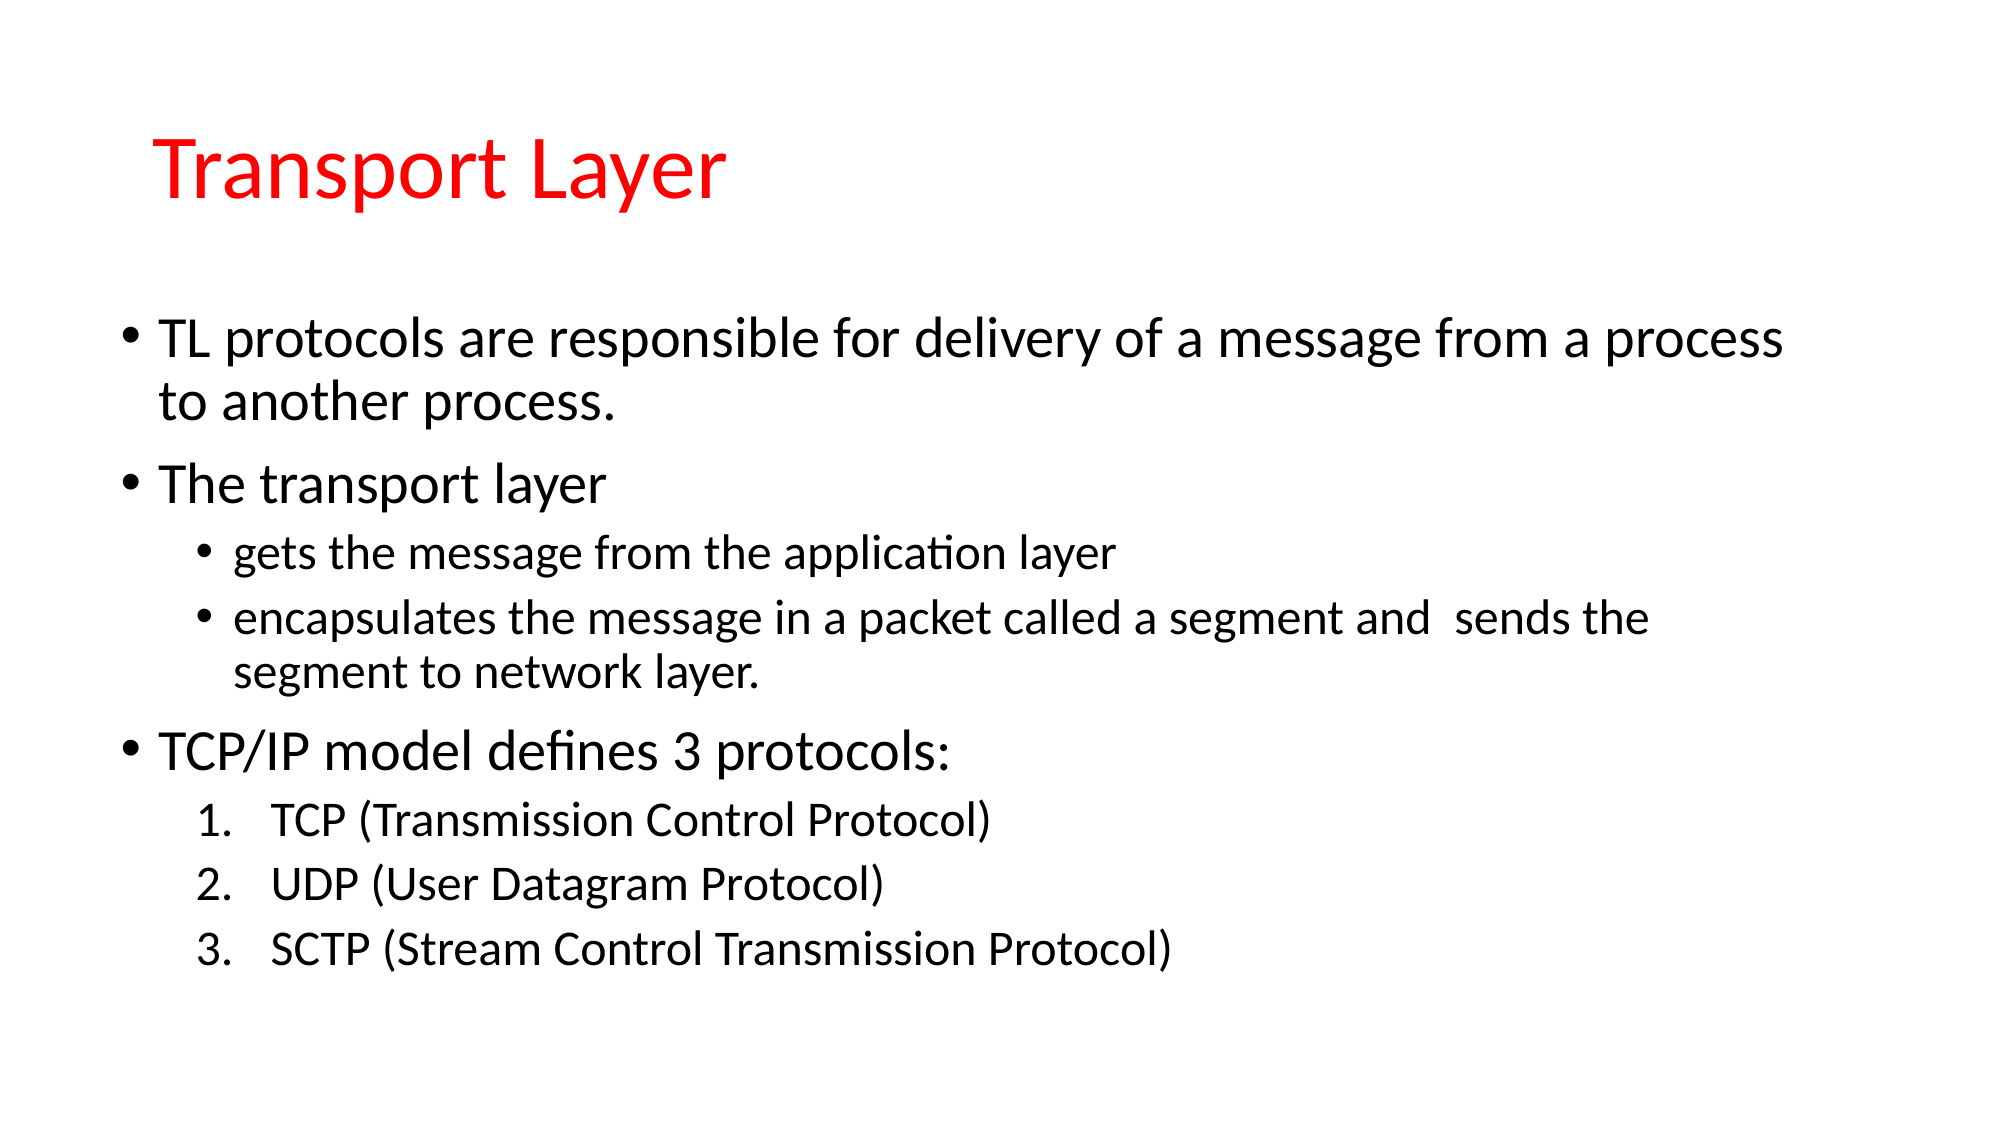

# Transport Layer
TL protocols are responsible for delivery of a message from a process to another process.
The transport layer
gets the message from the application layer
encapsulates the message in a packet called a segment and  sends the         segment to network layer.
TCP/IP model defines 3 protocols:
TCP (Transmission Control Protocol)
UDP (User Datagram Protocol)
SCTP (Stream Control Transmission Protocol)